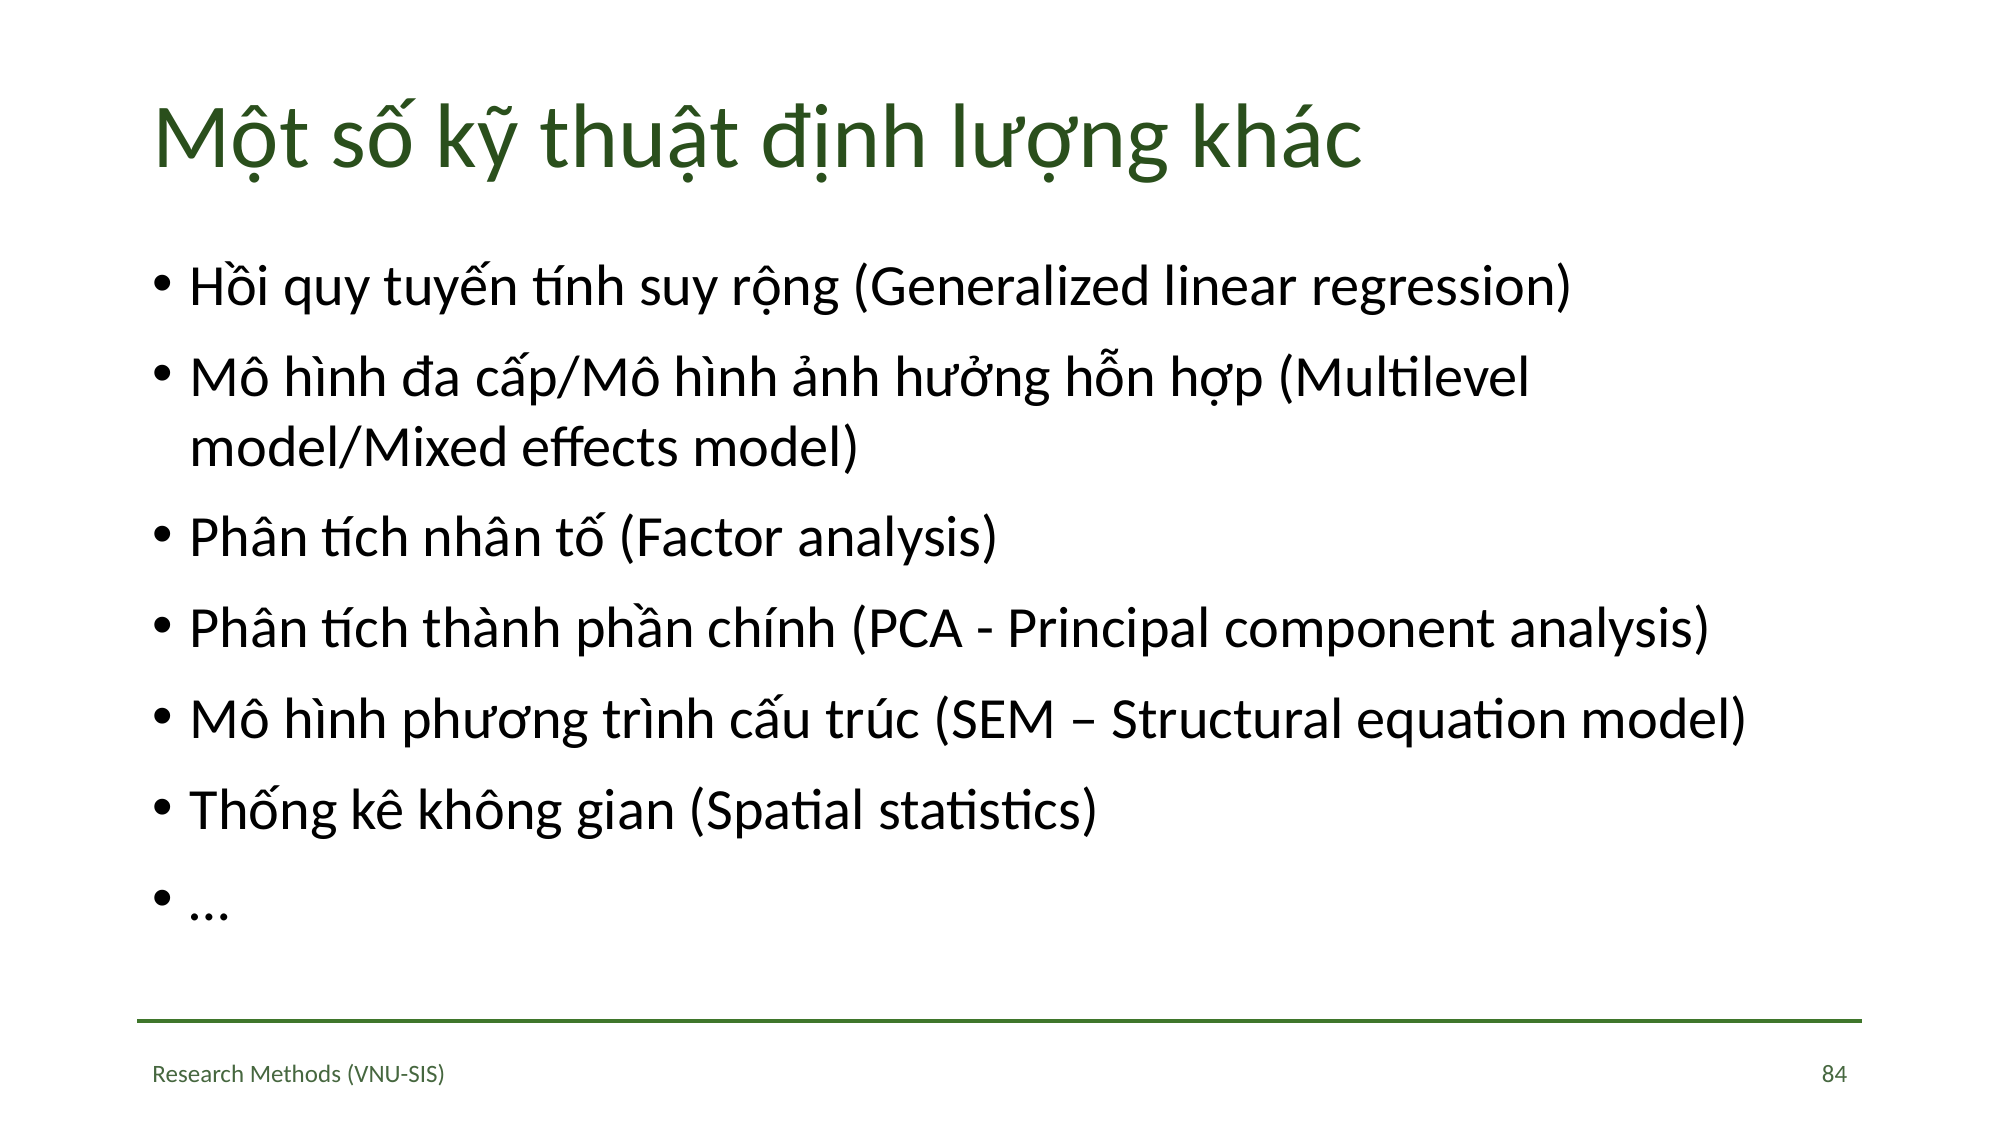

# Một số kỹ thuật định lượng khác
Hồi quy tuyến tính suy rộng (Generalized linear regression)
Mô hình đa cấp/Mô hình ảnh hưởng hỗn hợp (Multilevel model/Mixed effects model)
Phân tích nhân tố (Factor analysis)
Phân tích thành phần chính (PCA - Principal component analysis)
Mô hình phương trình cấu trúc (SEM – Structural equation model)
Thống kê không gian (Spatial statistics)
…

84
Research Methods (VNU-SIS)